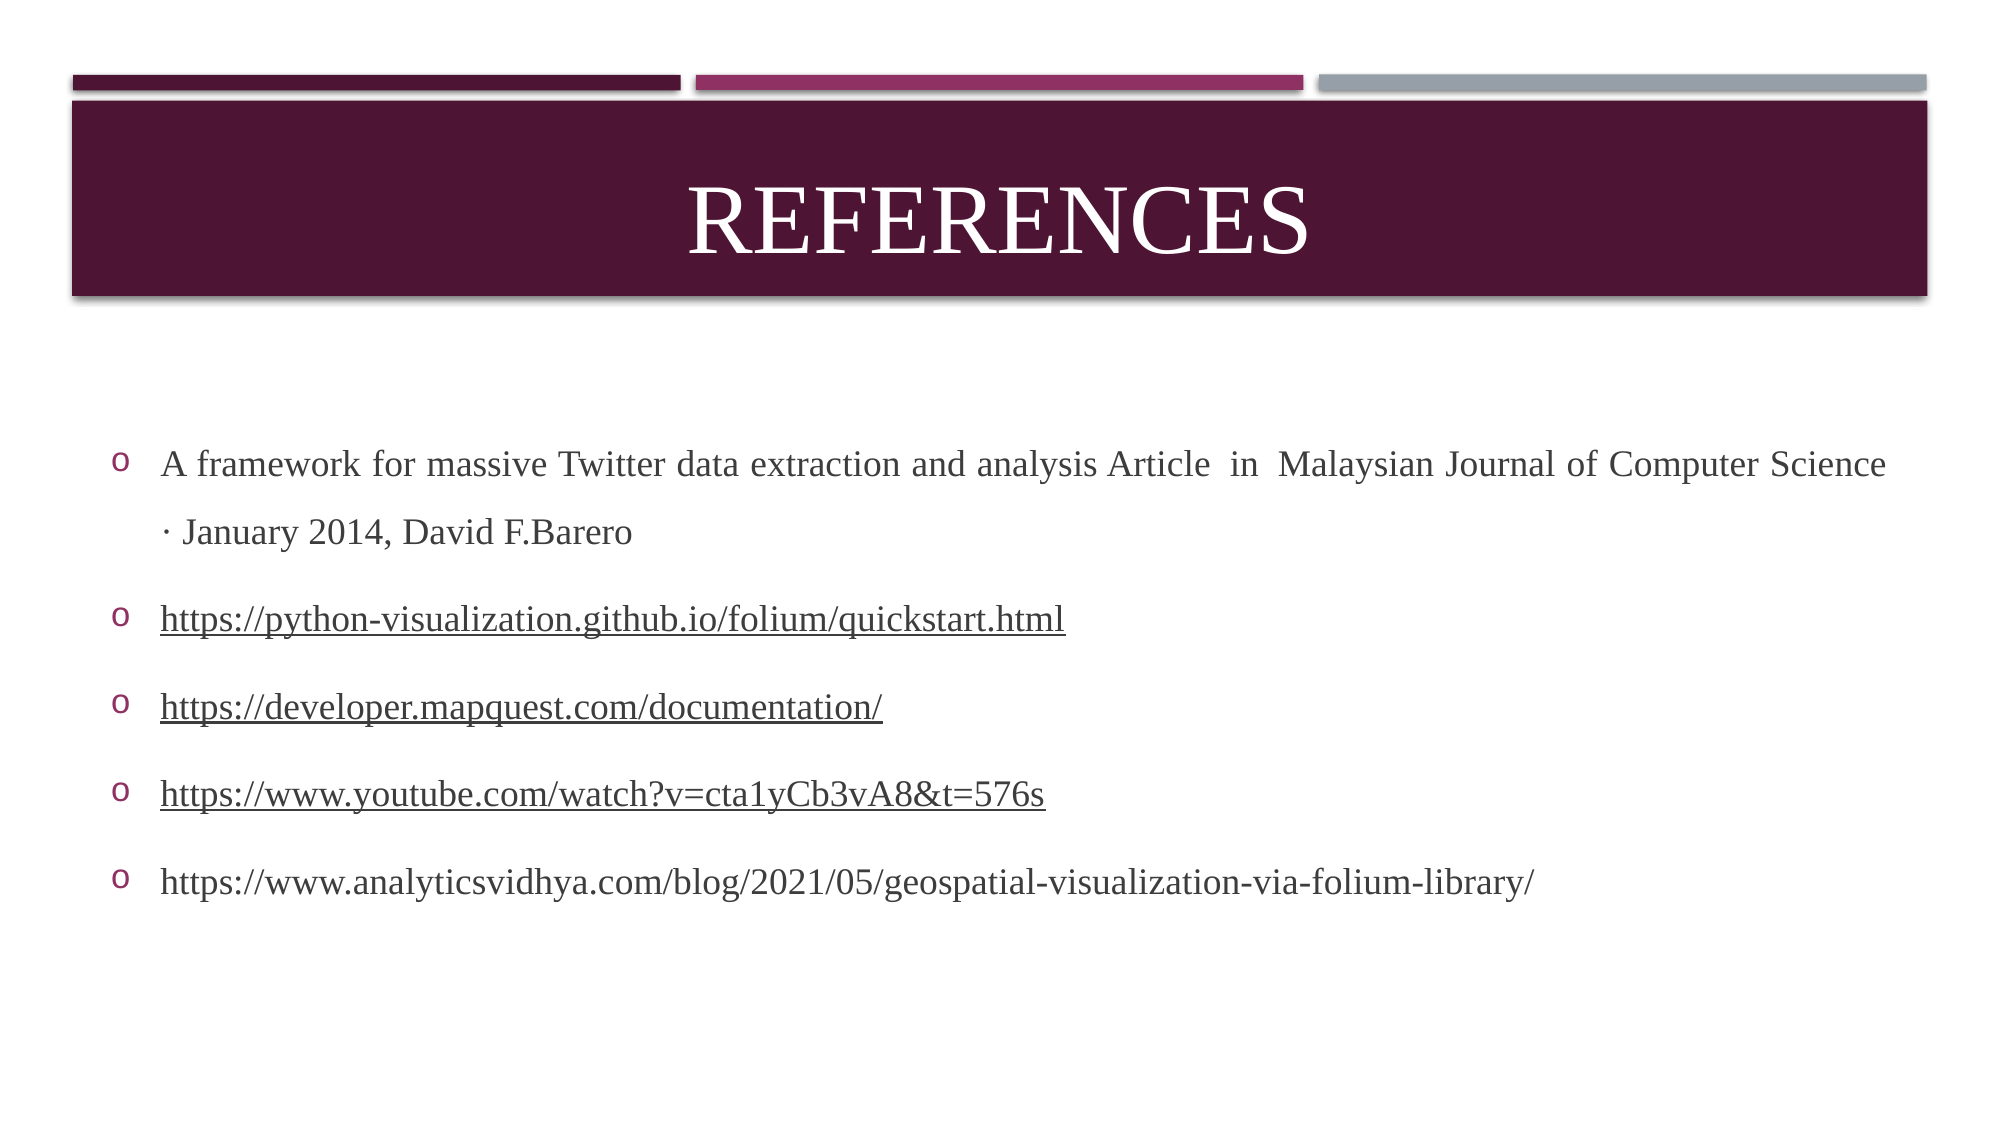

# REFERENCES
A framework for massive Twitter data extraction and analysis Article  in  Malaysian Journal of Computer Science · January 2014, David F.Barero
https://python-visualization.github.io/folium/quickstart.html
https://developer.mapquest.com/documentation/
https://www.youtube.com/watch?v=cta1yCb3vA8&t=576s
https://www.analyticsvidhya.com/blog/2021/05/geospatial-visualization-via-folium-library/